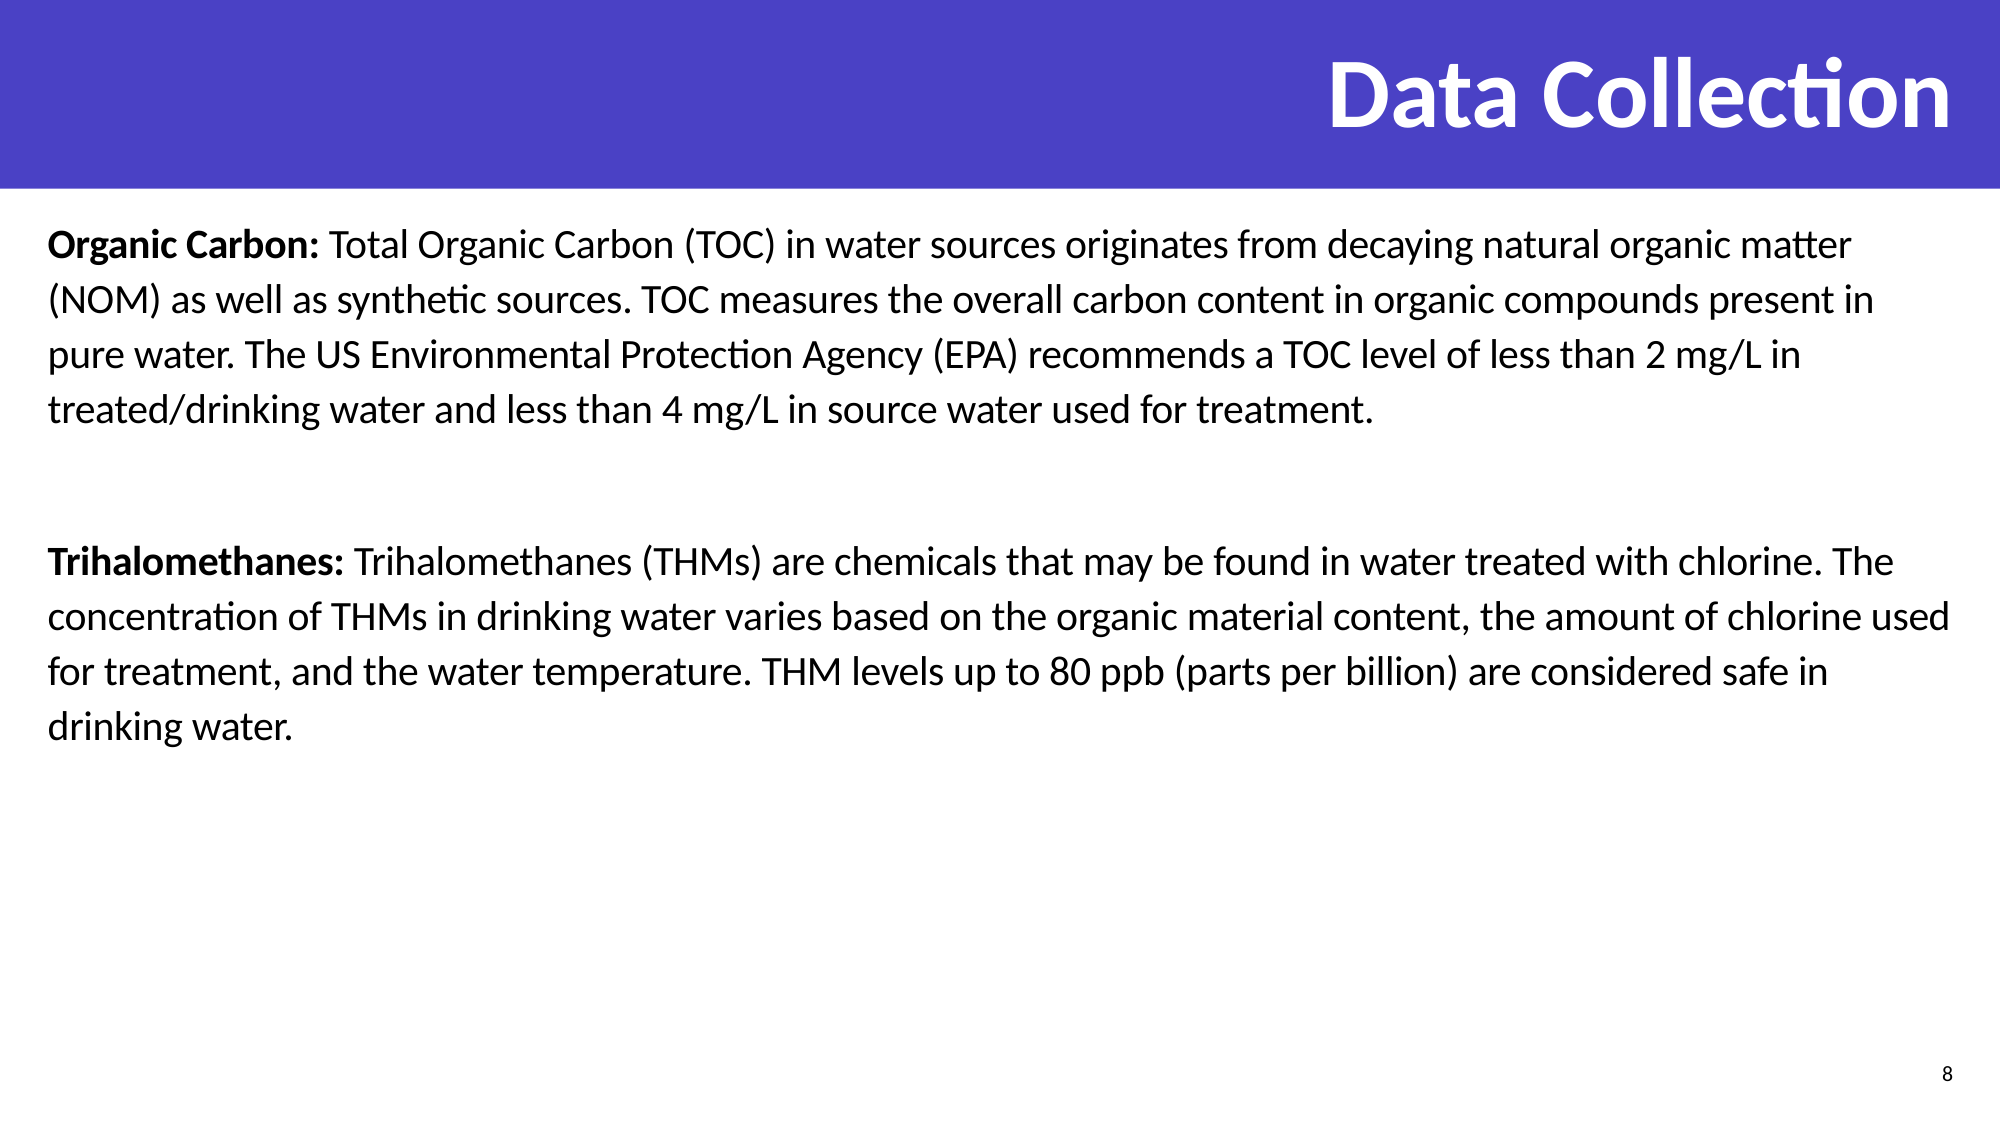

# Data Collection
Organic Carbon: Total Organic Carbon (TOC) in water sources originates from decaying natural organic matter (NOM) as well as synthetic sources. TOC measures the overall carbon content in organic compounds present in pure water. The US Environmental Protection Agency (EPA) recommends a TOC level of less than 2 mg/L in treated/drinking water and less than 4 mg/L in source water used for treatment.

Trihalomethanes: Trihalomethanes (THMs) are chemicals that may be found in water treated with chlorine. The concentration of THMs in drinking water varies based on the organic material content, the amount of chlorine used for treatment, and the water temperature. THM levels up to 80 ppb (parts per billion) are considered safe in drinking water.
8